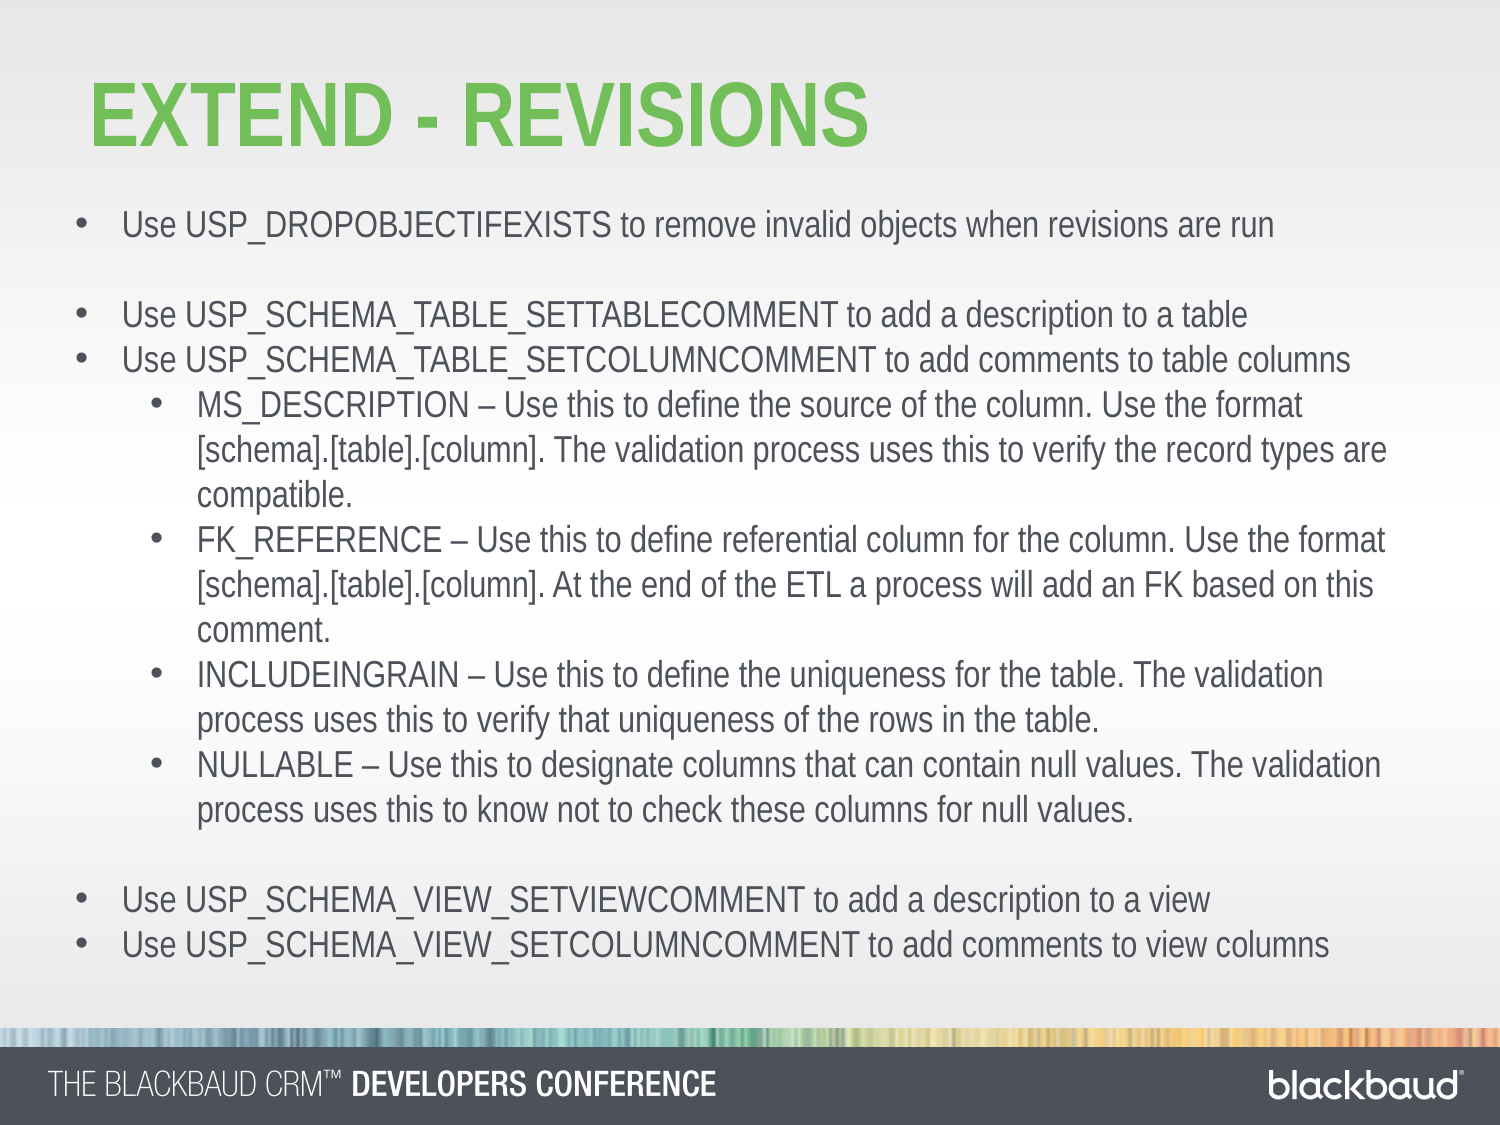

Extend - Revisions
Use USP_DROPOBJECTIFEXISTS to remove invalid objects when revisions are run

Use USP_SCHEMA_TABLE_SETTABLECOMMENT to add a description to a table
Use USP_SCHEMA_TABLE_SETCOLUMNCOMMENT to add comments to table columns
MS_DESCRIPTION – Use this to define the source of the column. Use the format [schema].[table].[column]. The validation process uses this to verify the record types are compatible.
FK_REFERENCE – Use this to define referential column for the column. Use the format [schema].[table].[column]. At the end of the ETL a process will add an FK based on this comment.
INCLUDEINGRAIN – Use this to define the uniqueness for the table. The validation process uses this to verify that uniqueness of the rows in the table.
NULLABLE – Use this to designate columns that can contain null values. The validation process uses this to know not to check these columns for null values.

Use USP_SCHEMA_VIEW_SETVIEWCOMMENT to add a description to a view
Use USP_SCHEMA_VIEW_SETCOLUMNCOMMENT to add comments to view columns